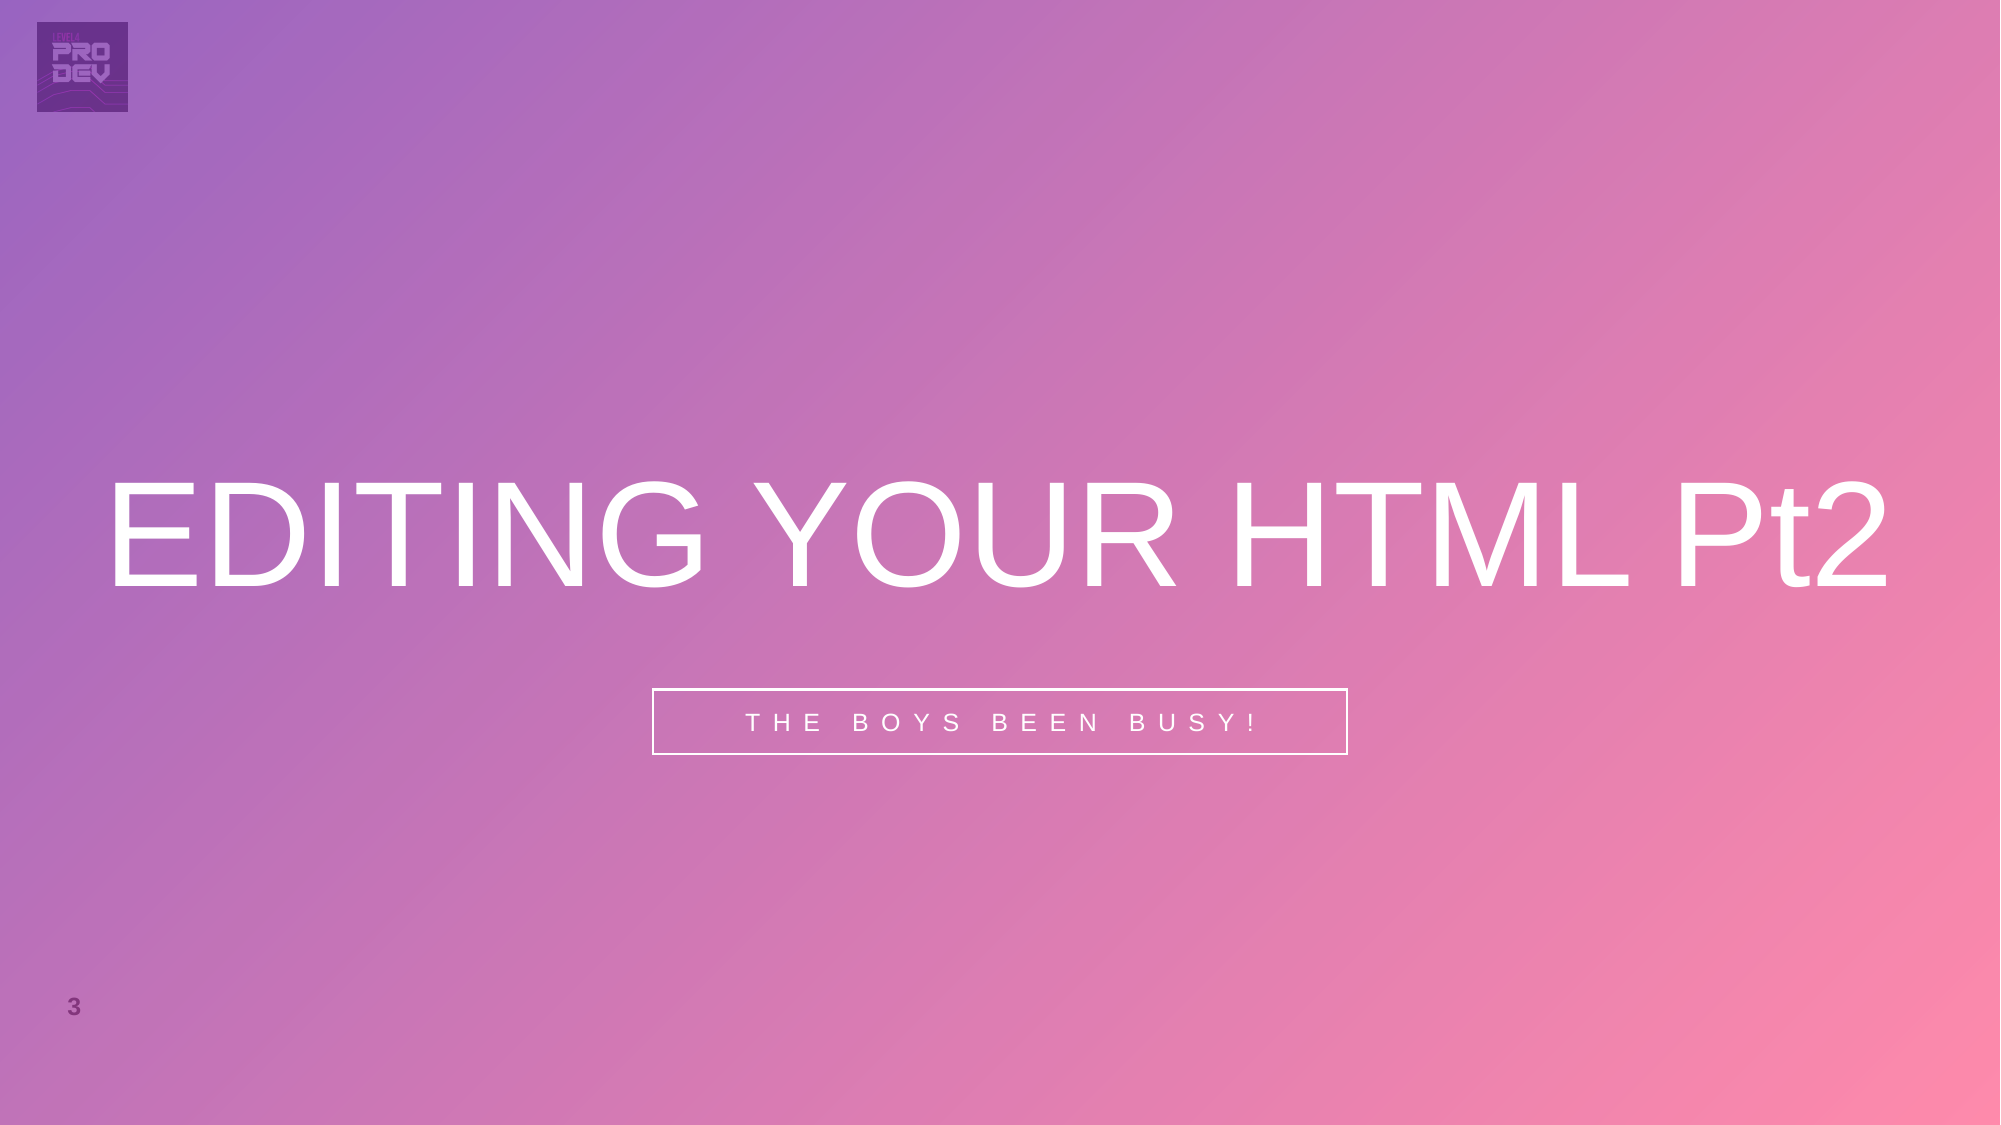

EDITING YOUR HTML Pt2
THE BOYS BEEN BUSY!